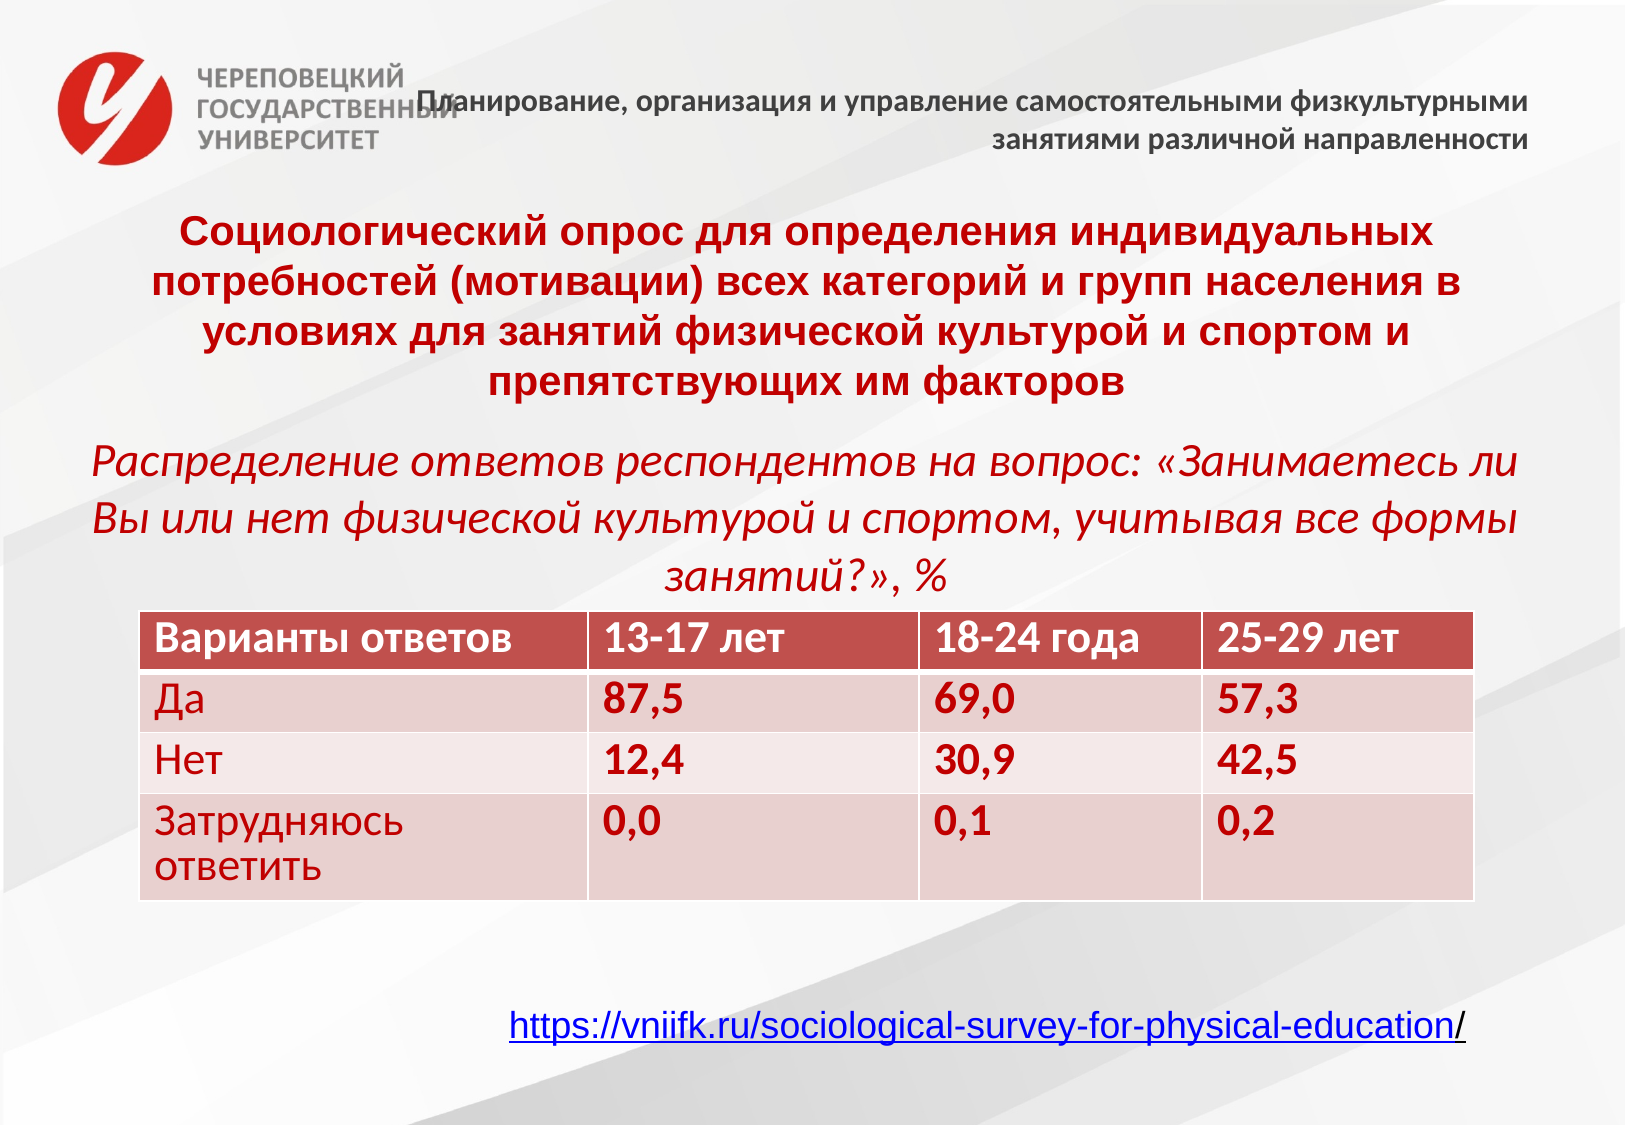

# Планирование, организация и управление самостоятельными физкультурными занятиями различной направленности
Социологический опрос для определения индивидуальных потребностей (мотивации) всех категорий и групп населения в условиях для занятий физической культурой и спортом и препятствующих им факторов
Распределение ответов респондентов на вопрос: «Занимаетесь ли Вы или нет физической культурой и спортом, учитывая все формы занятий?», %

| Варианты ответов | 13-17 лет | 18-24 года | 25-29 лет |
| --- | --- | --- | --- |
| Да | 87,5 | 69,0 | 57,3 |
| Нет | 12,4 | 30,9 | 42,5 |
| Затрудняюсь ответить | 0,0 | 0,1 | 0,2 |
https://vniifk.ru/sociological-survey-for-physical-education/